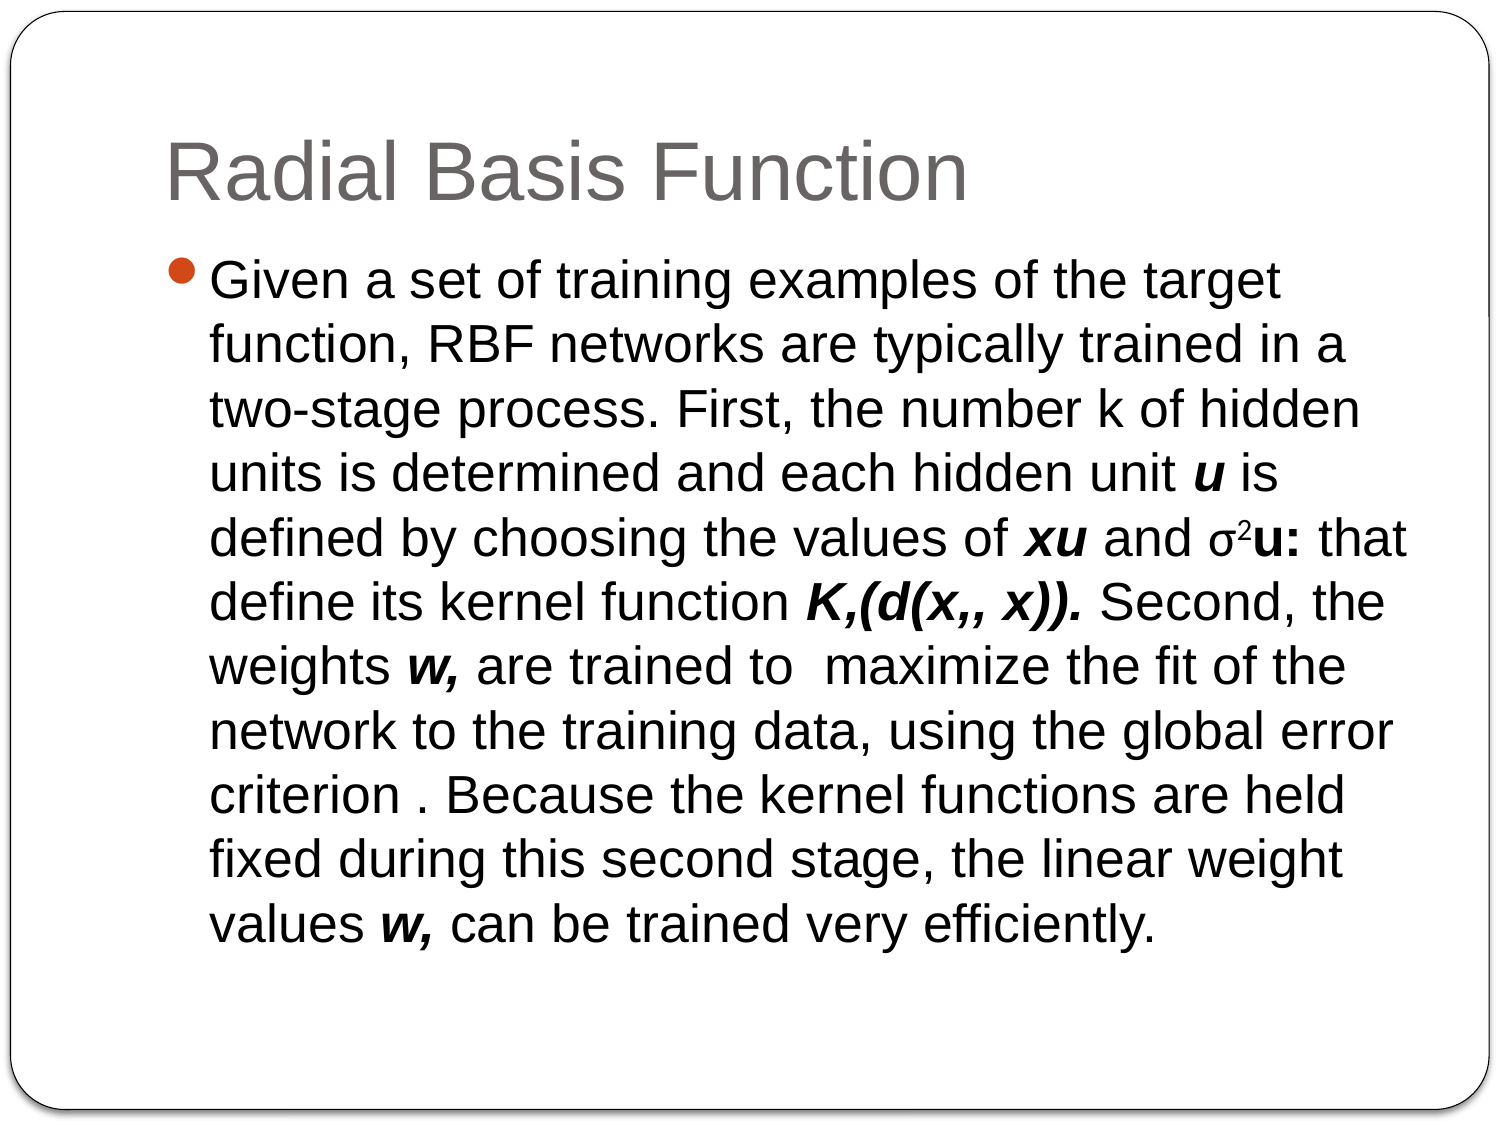

# Radial Basis Function
Given a set of training examples of the target function, RBF networks are typically trained in a two-stage process. First, the number k of hidden units is determined and each hidden unit u is defined by choosing the values of xu and σ2u: that define its kernel function K,(d(x,, x)). Second, the weights w, are trained to  maximize the fit of the network to the training data, using the global error criterion . Because the kernel functions are held fixed during this second stage, the linear weight values w, can be trained very efficiently.